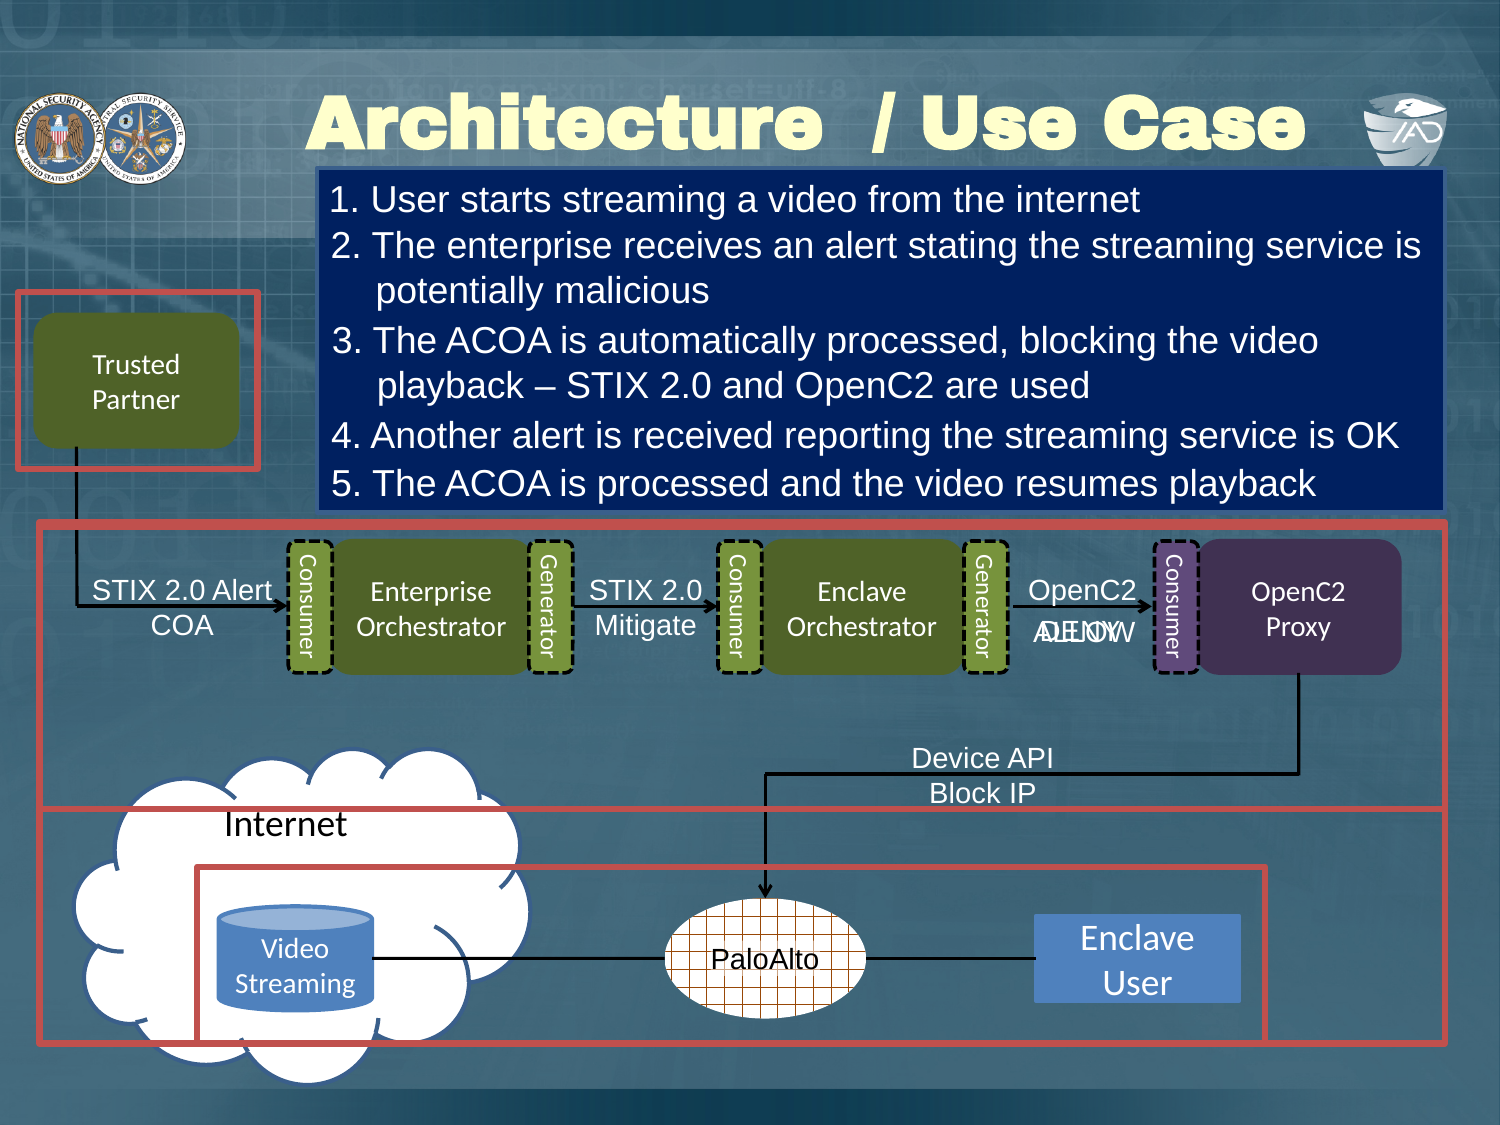

# Architecture  / Use Case
1. User starts streaming a video from the internet

2. The enterprise receives an alert stating the streaming service is potentially malicious

3. The ACOA is automatically processed, blocking the video playback – STIX 2.0 and OpenC2 are used
Trusted Partner
4. Another alert is received reporting the streaming service is OK
5. The ACOA is processed and the video resumes playback

Enterprise Orchestrator
Enclave Orchestrator
OpenC2 Proxy
STIX 2.0 Alert
COA
STIX 2.0
Mitigate
OpenC2

Consumer
Generator
Consumer
Generator
Consumer
DENY
ALLOW
Device API
Block IP
Internet

PaloAlto
Video Streaming
Enclave User